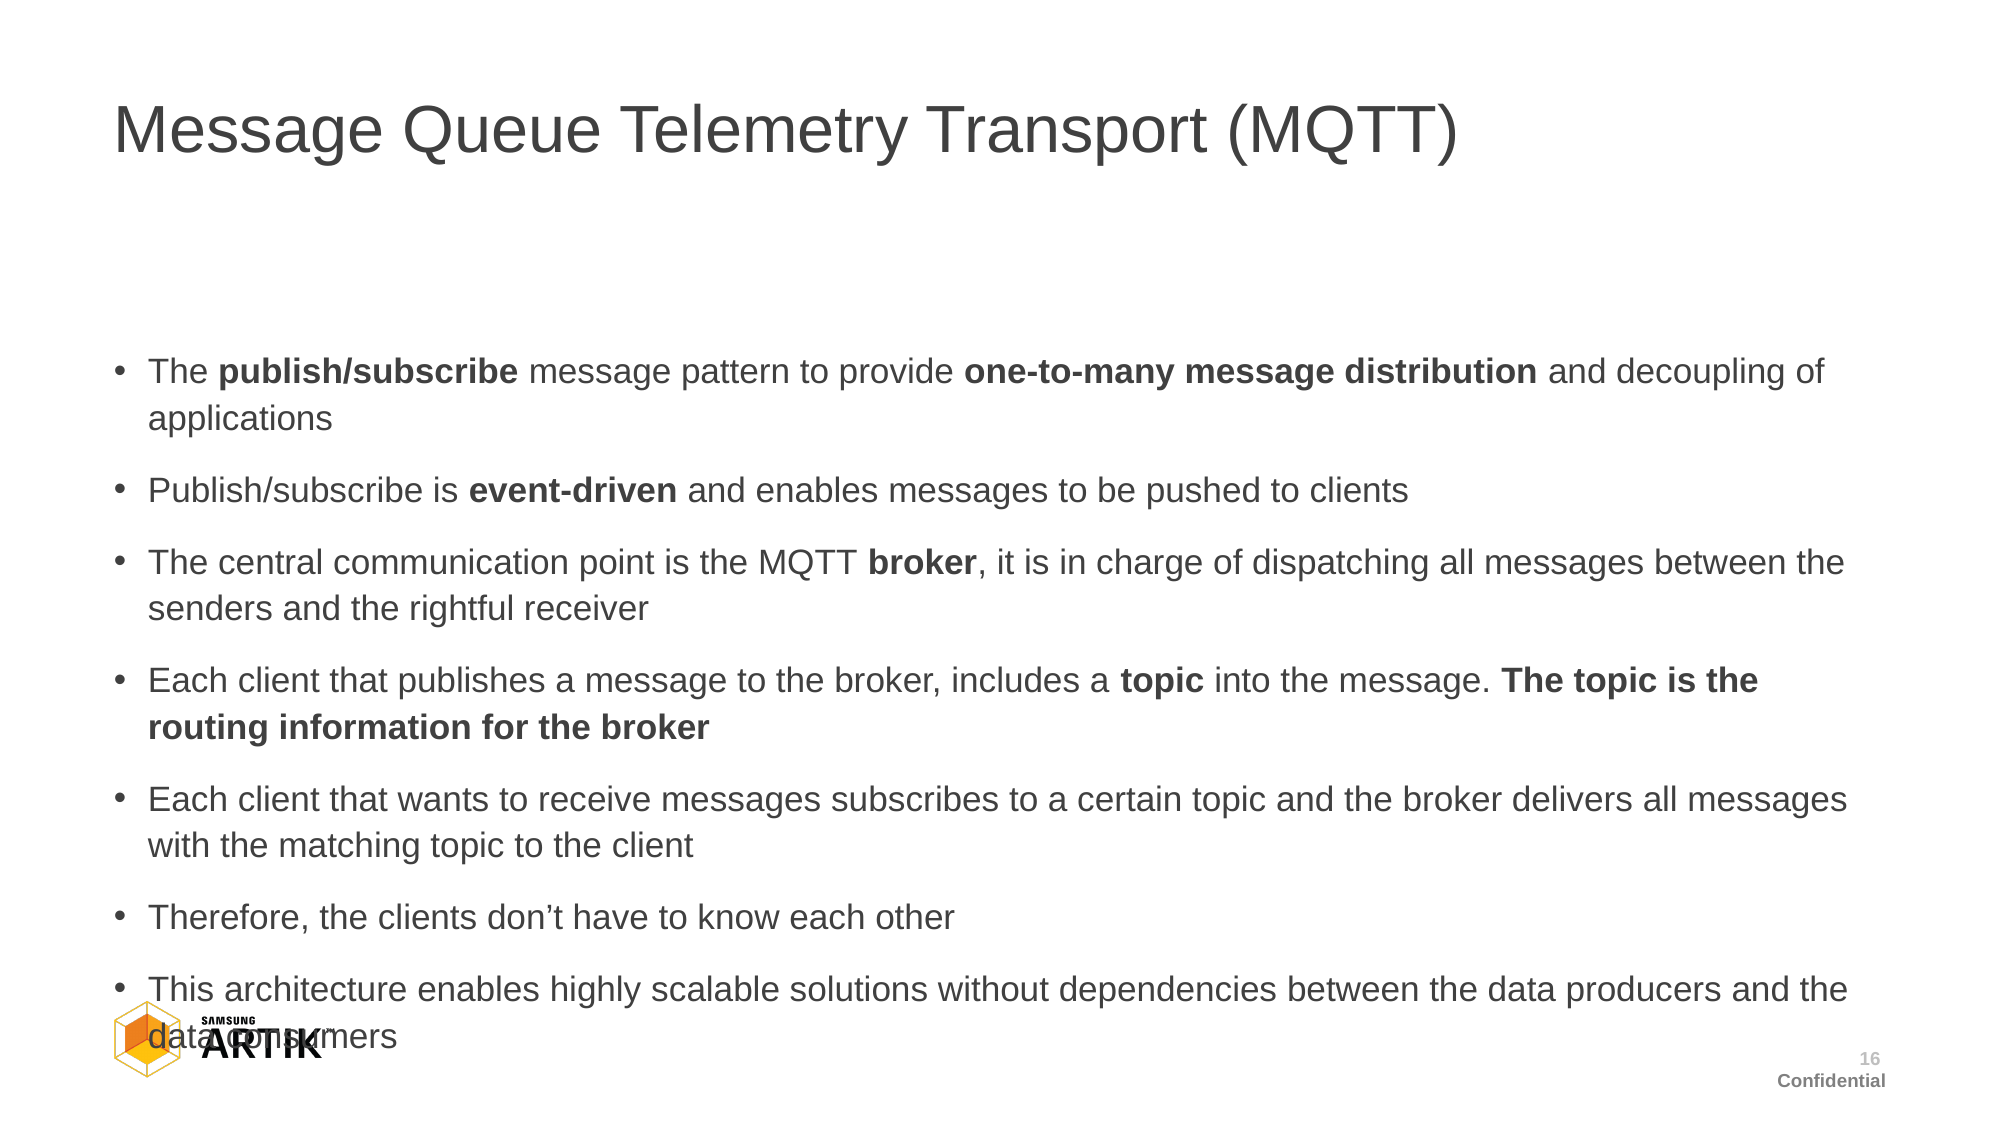

# Message Queue Telemetry Transport (MQTT)
The publish/subscribe message pattern to provide one-to-many message distribution and decoupling of applications
Publish/subscribe is event-driven and enables messages to be pushed to clients
The central communication point is the MQTT broker, it is in charge of dispatching all messages between the senders and the rightful receiver
Each client that publishes a message to the broker, includes a topic into the message. The topic is the routing information for the broker
Each client that wants to receive messages subscribes to a certain topic and the broker delivers all messages with the matching topic to the client
Therefore, the clients don’t have to know each other
This architecture enables highly scalable solutions without dependencies between the data producers and the data consumers